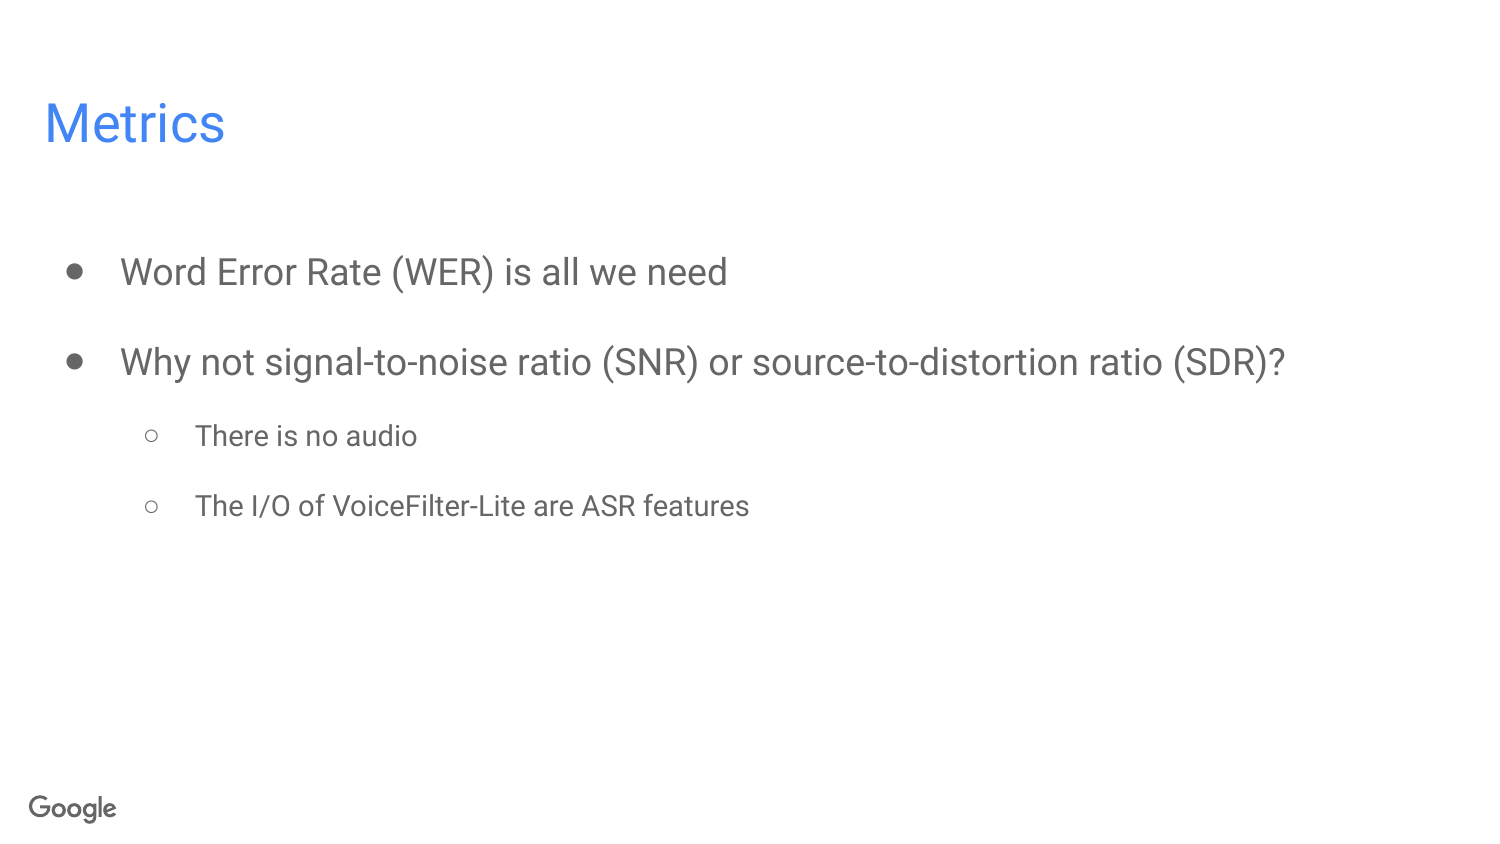

# Metrics
Word Error Rate (WER) is all we need
Why not signal-to-noise ratio (SNR) or source-to-distortion ratio (SDR)?
There is no audio
The I/O of VoiceFilter-Lite are ASR features